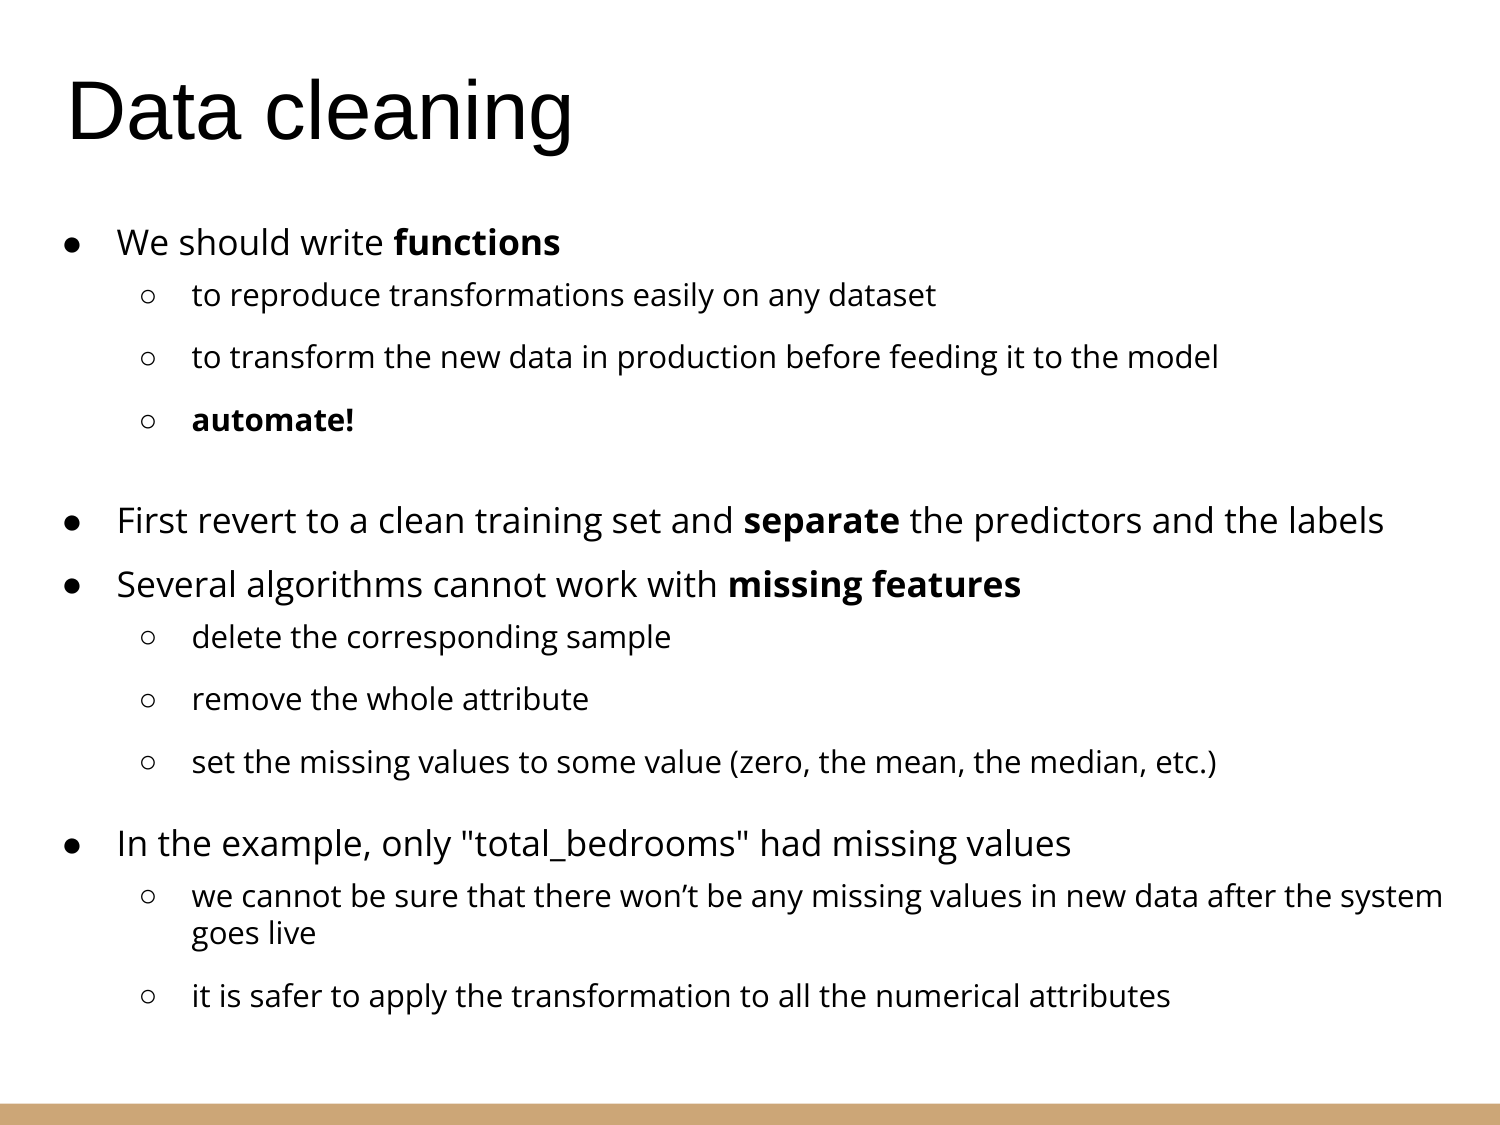

Data cleaning
We should write functions
to reproduce transformations easily on any dataset
to transform the new data in production before feeding it to the model
automate!

First revert to a clean training set and separate the predictors and the labels

Several algorithms cannot work with missing features
delete the corresponding sample
remove the whole attribute
set the missing values to some value (zero, the mean, the median, etc.)

In the example, only "total_bedrooms" had missing values
we cannot be sure that there won’t be any missing values in new data after the system goes live
it is safer to apply the transformation to all the numerical attributes